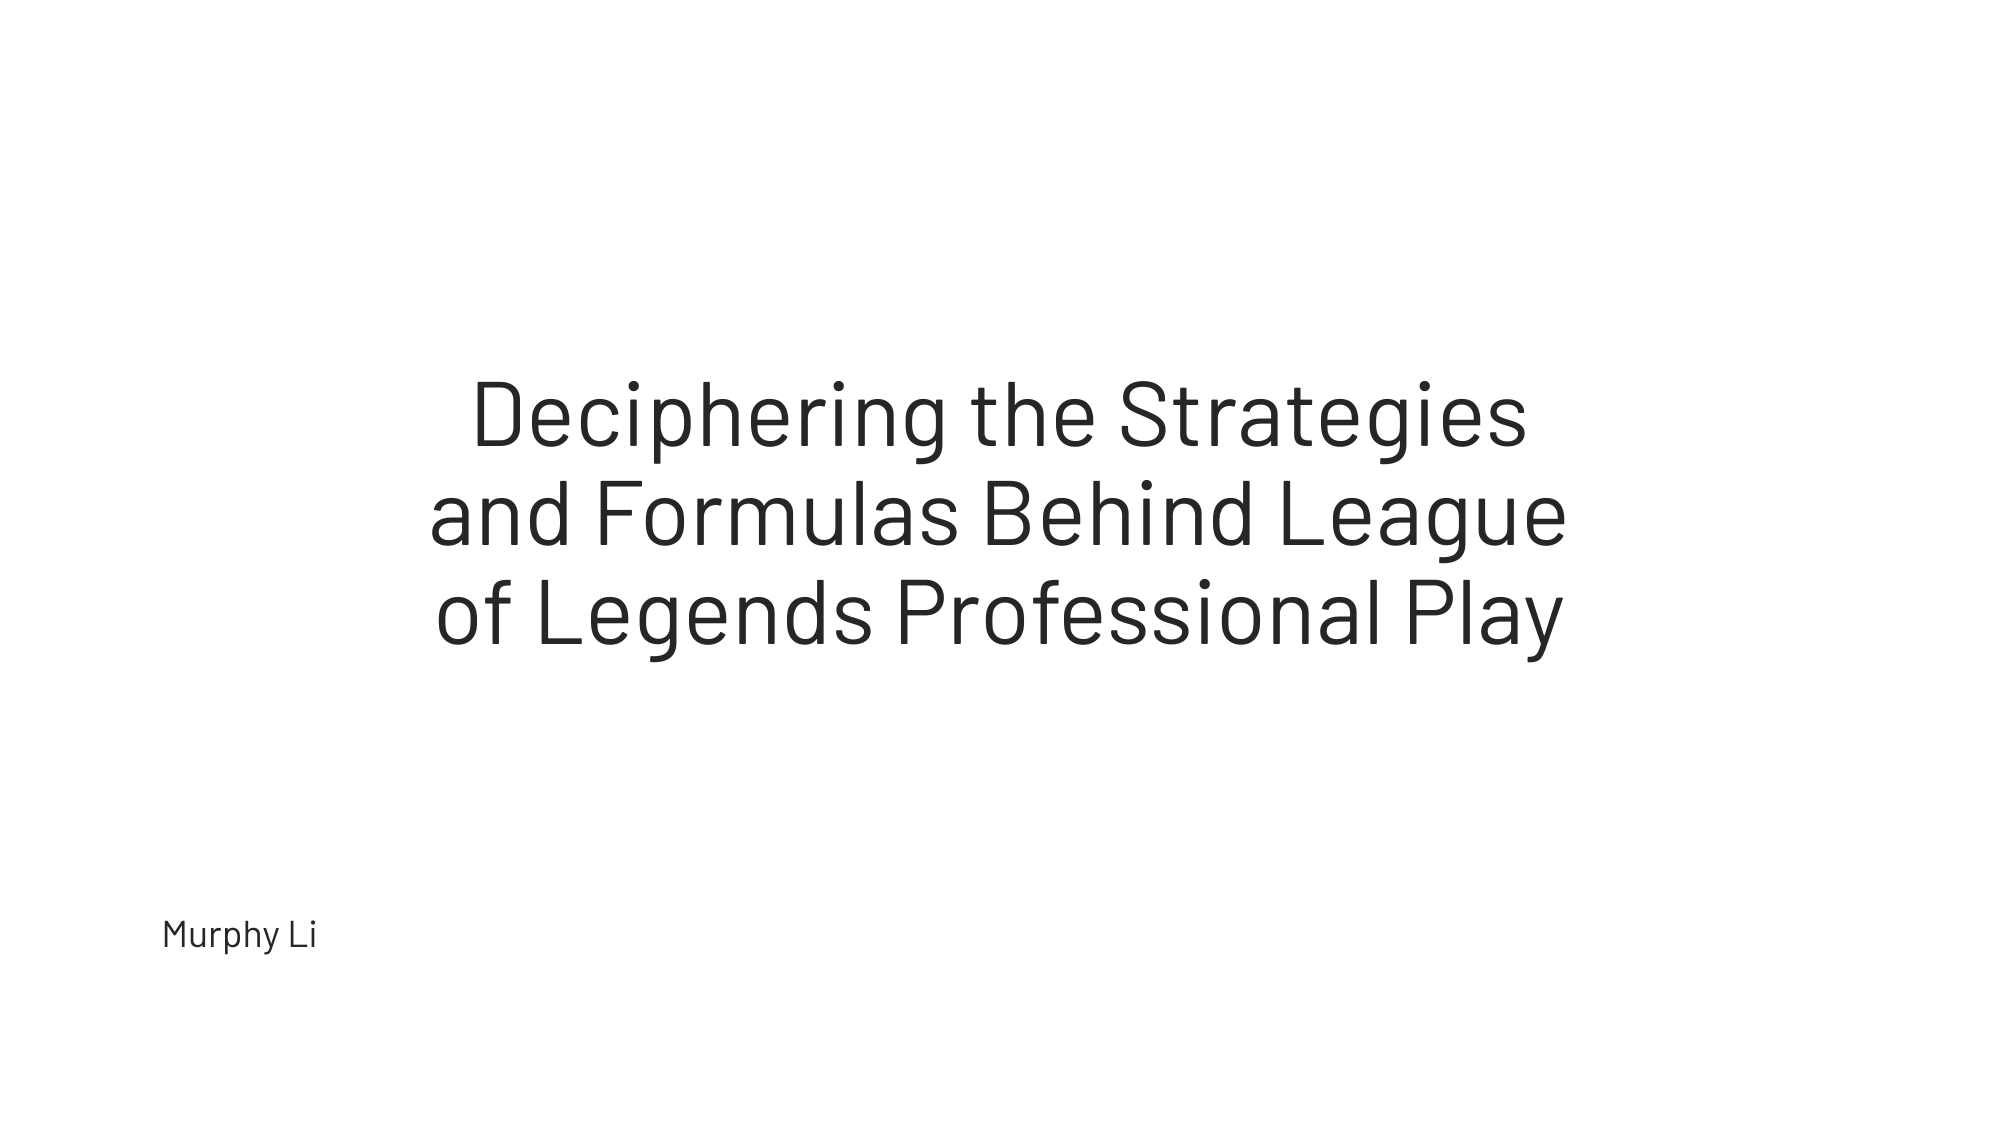

# Deciphering the Strategies and Formulas Behind League of Legends Professional Play
Murphy Li